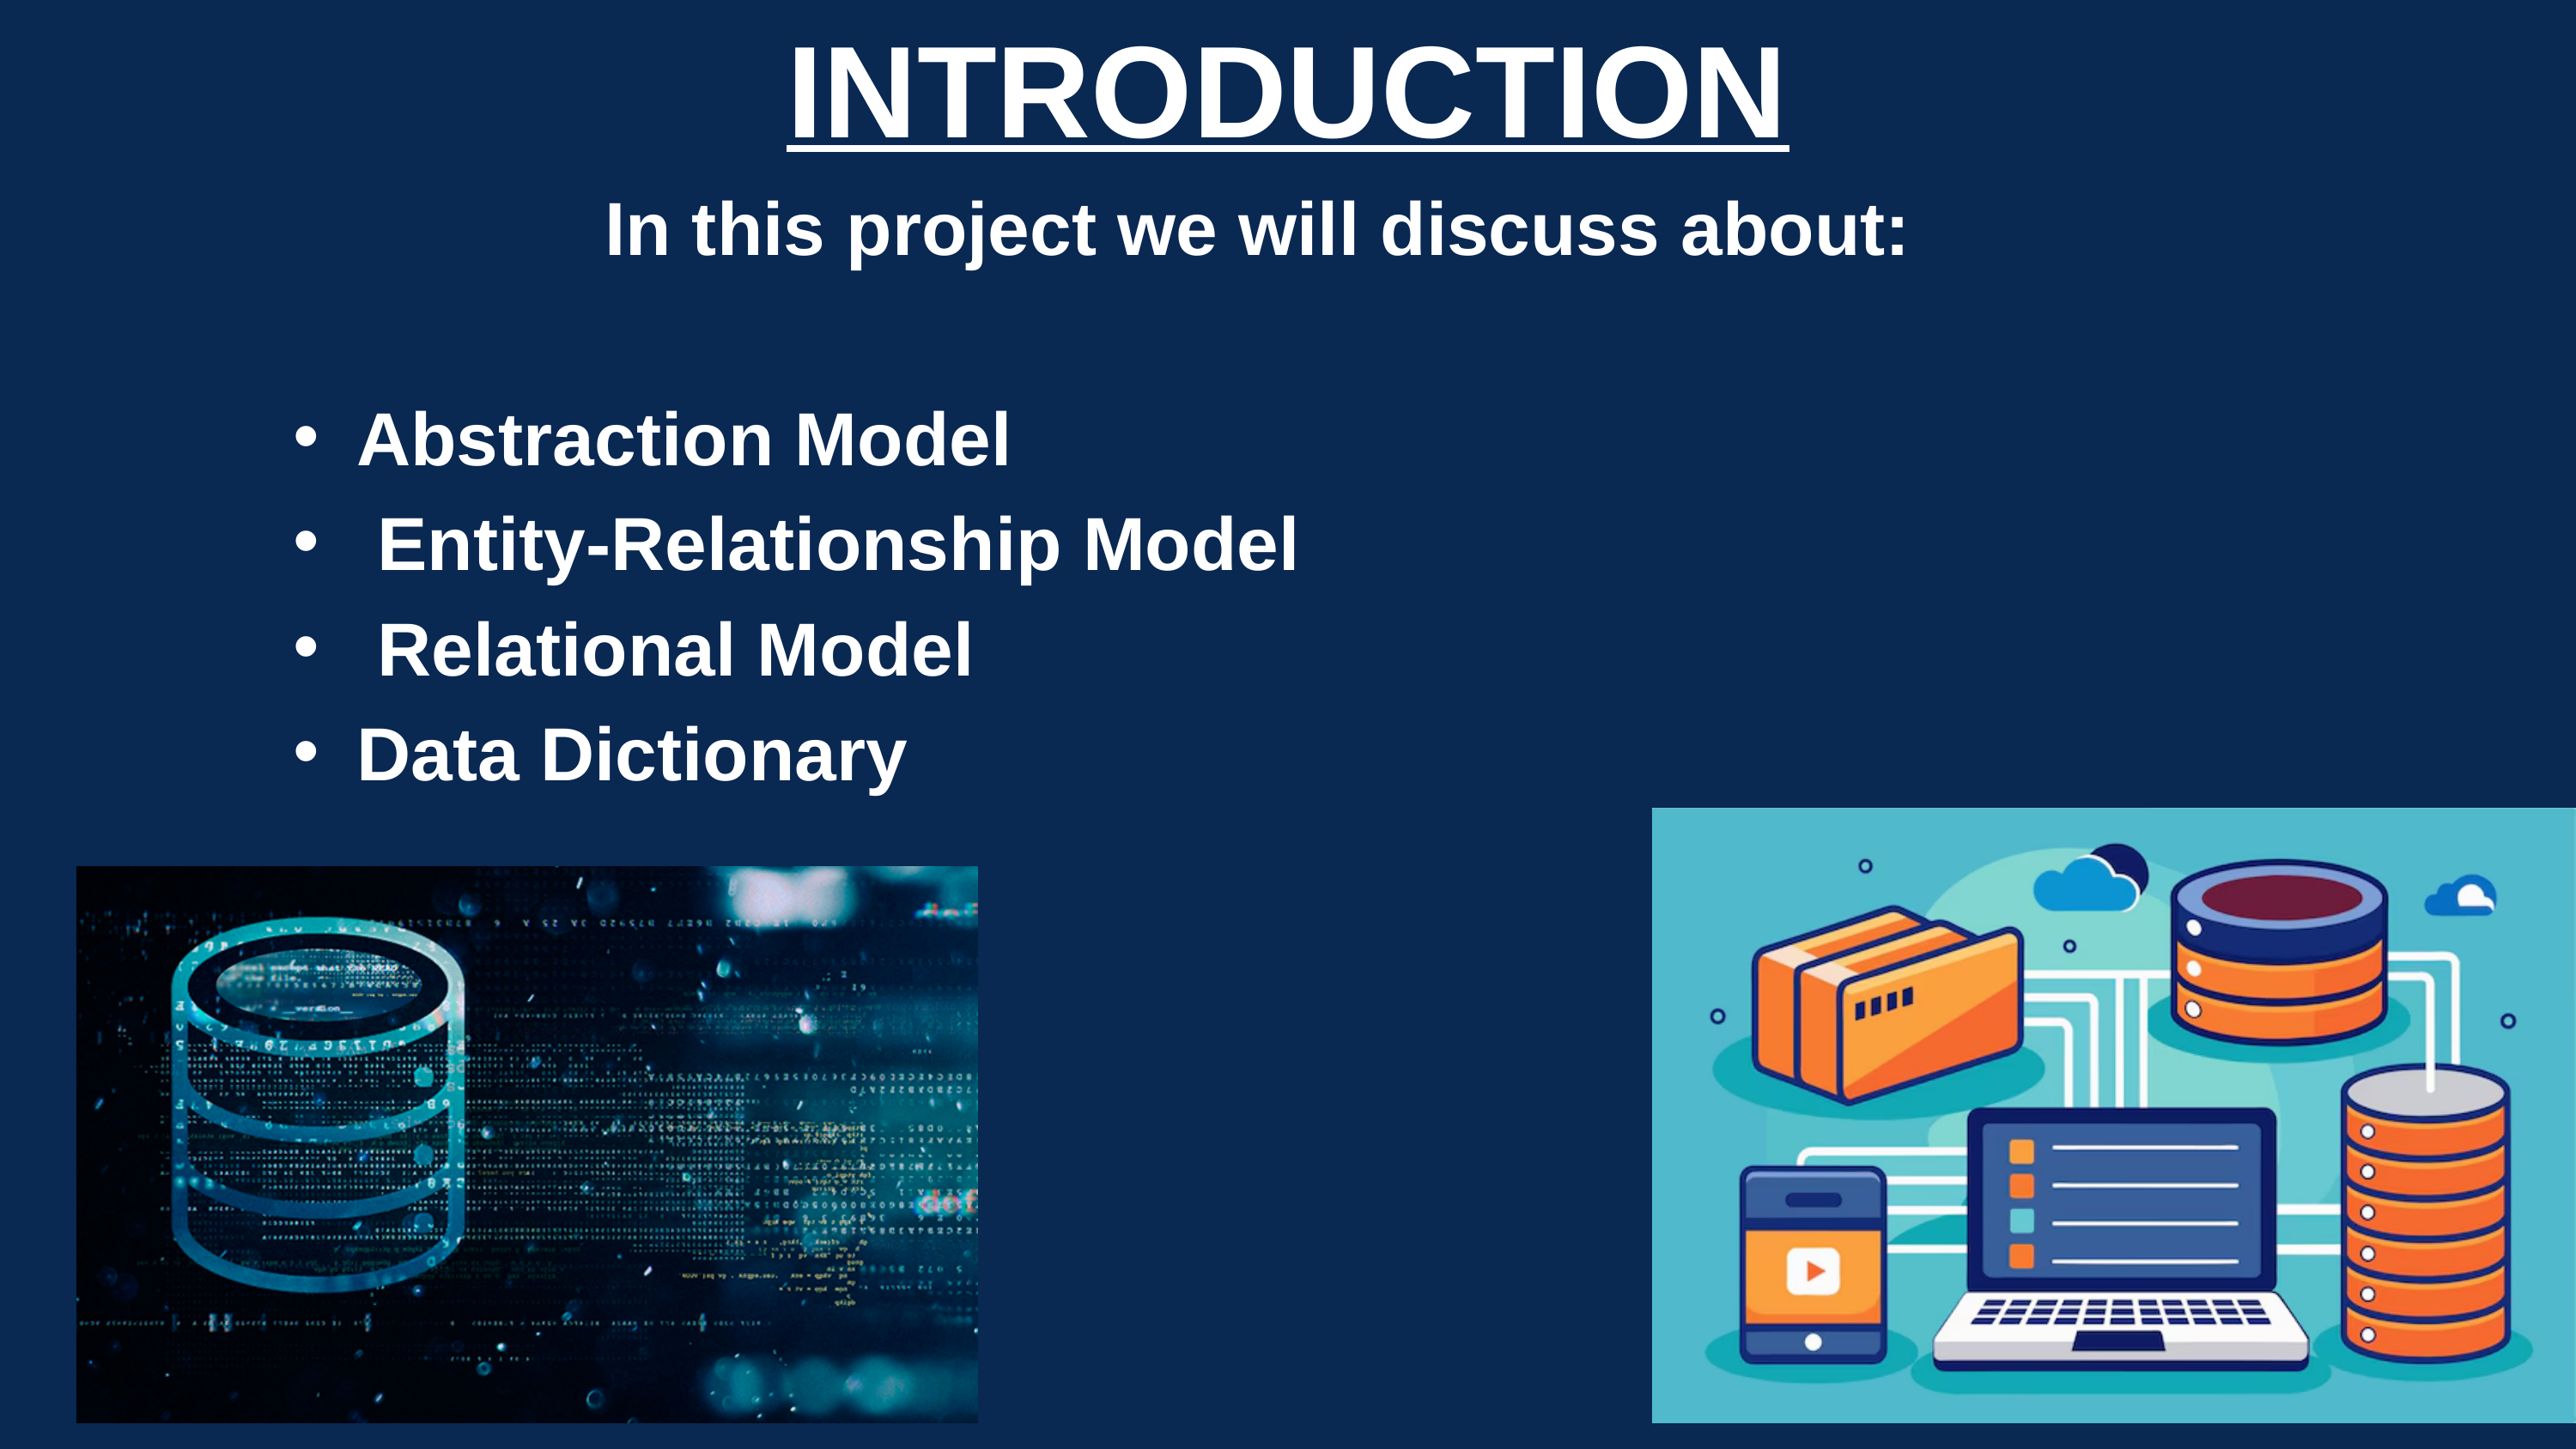

INTRODUCTION
In this project we will discuss about:

Abstraction Model
 Entity-Relationship Model
 Relational Model
Data Dictionary